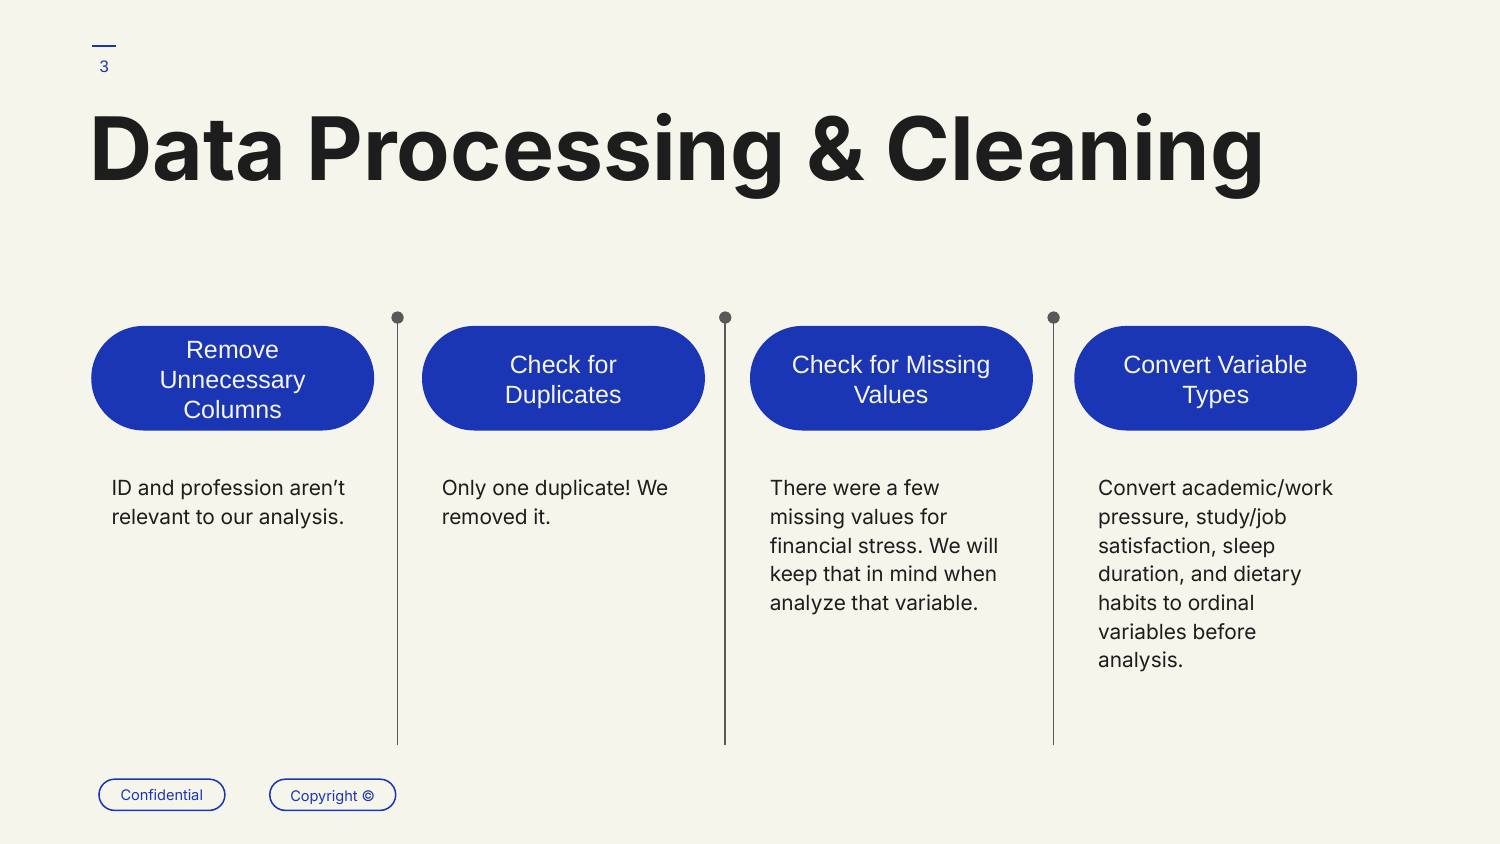

3
# Data Processing & Cleaning
Check for Duplicates
Convert Variable Types
Remove Unnecessary Columns
Check for Missing Values
ID and profession aren’t relevant to our analysis.

Only one duplicate! We removed it.

There were a few missing values for financial stress. We will keep that in mind when analyze that variable.

Convert academic/work pressure, study/job satisfaction, sleep duration, and dietary habits to ordinal variables before analysis.